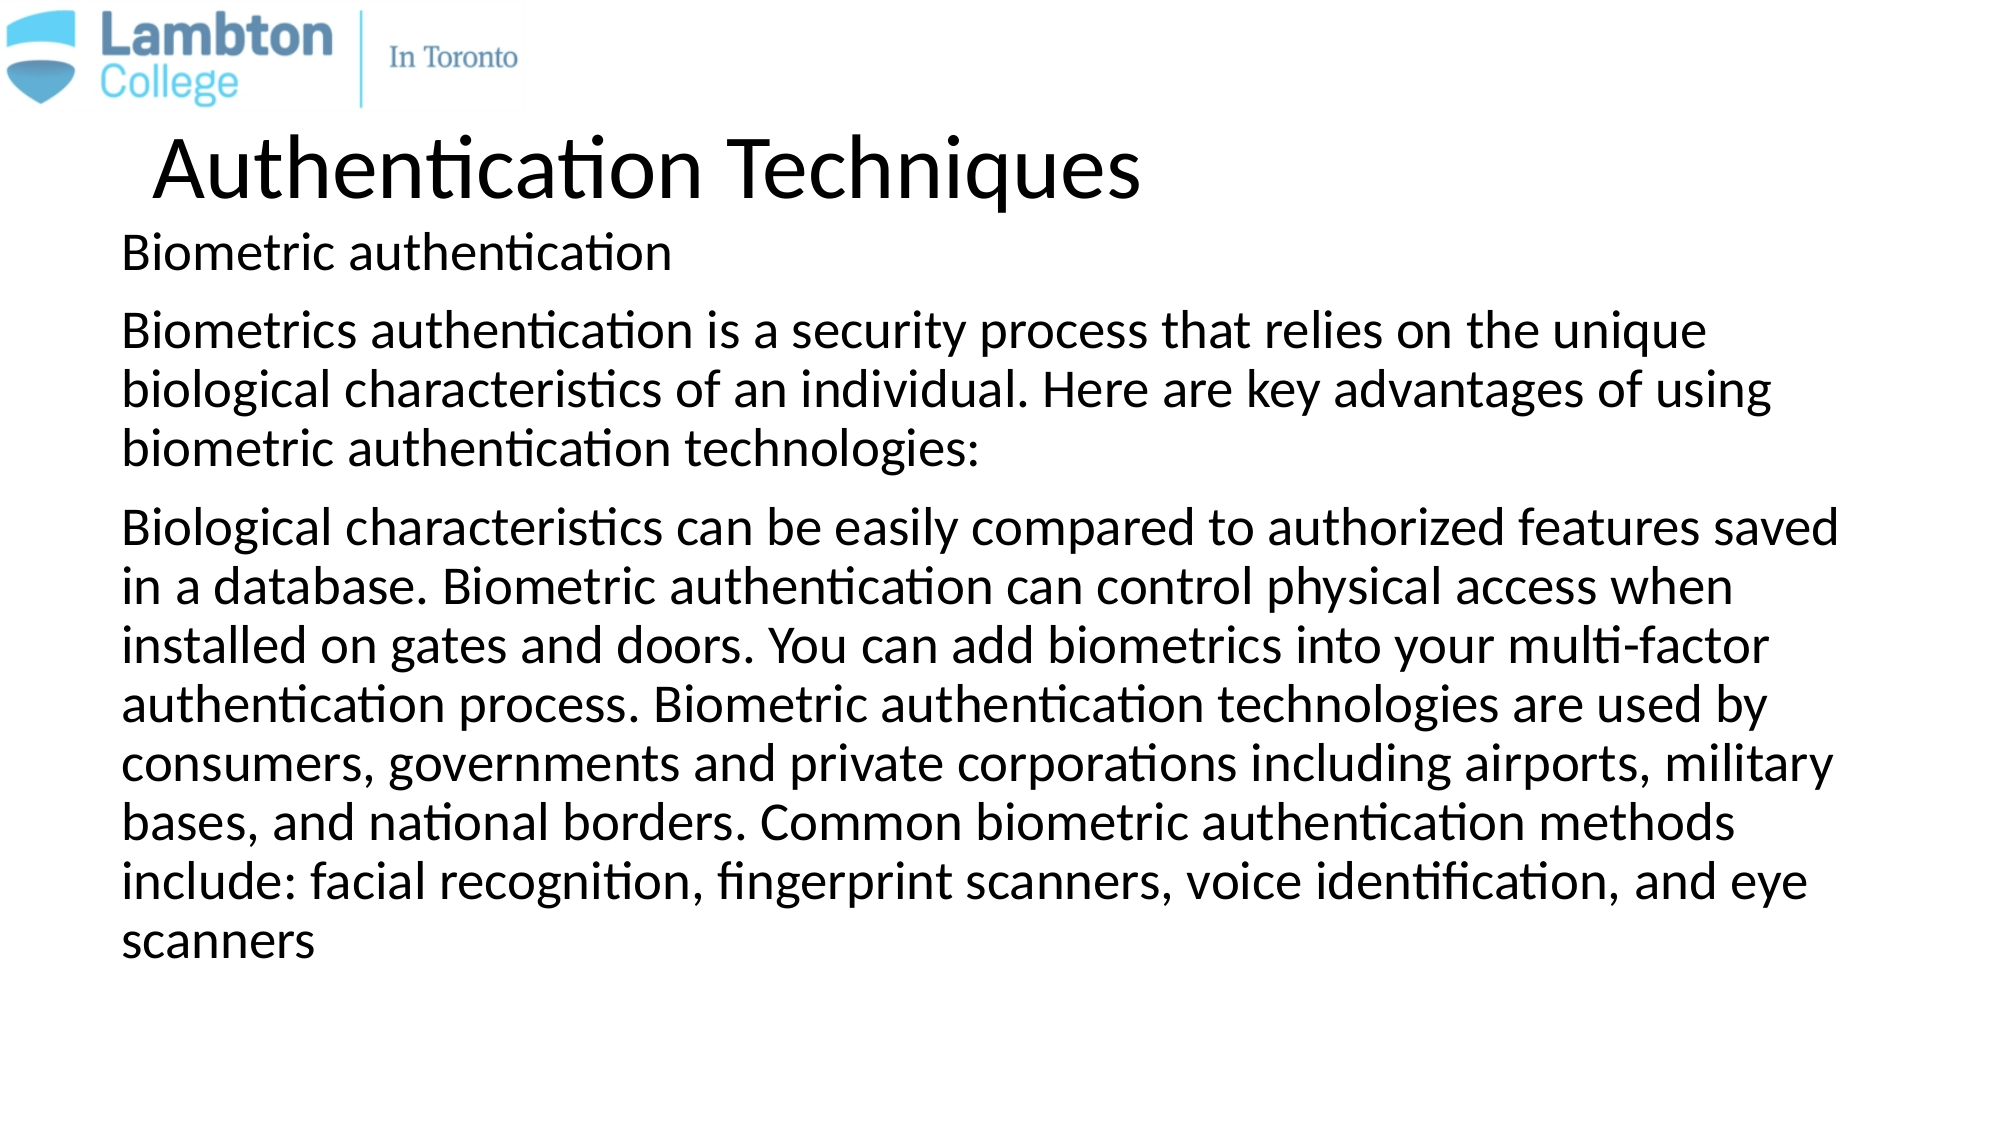

# Authentication Techniques
Biometric authentication
Biometrics authentication is a security process that relies on the unique biological characteristics of an individual. Here are key advantages of using biometric authentication technologies:
Biological characteristics can be easily compared to authorized features saved in a database. Biometric authentication can control physical access when installed on gates and doors. You can add biometrics into your multi-factor authentication process. Biometric authentication technologies are used by consumers, governments and private corporations including airports, military bases, and national borders. Common biometric authentication methods include: facial recognition, fingerprint scanners, voice identification, and eye scanners